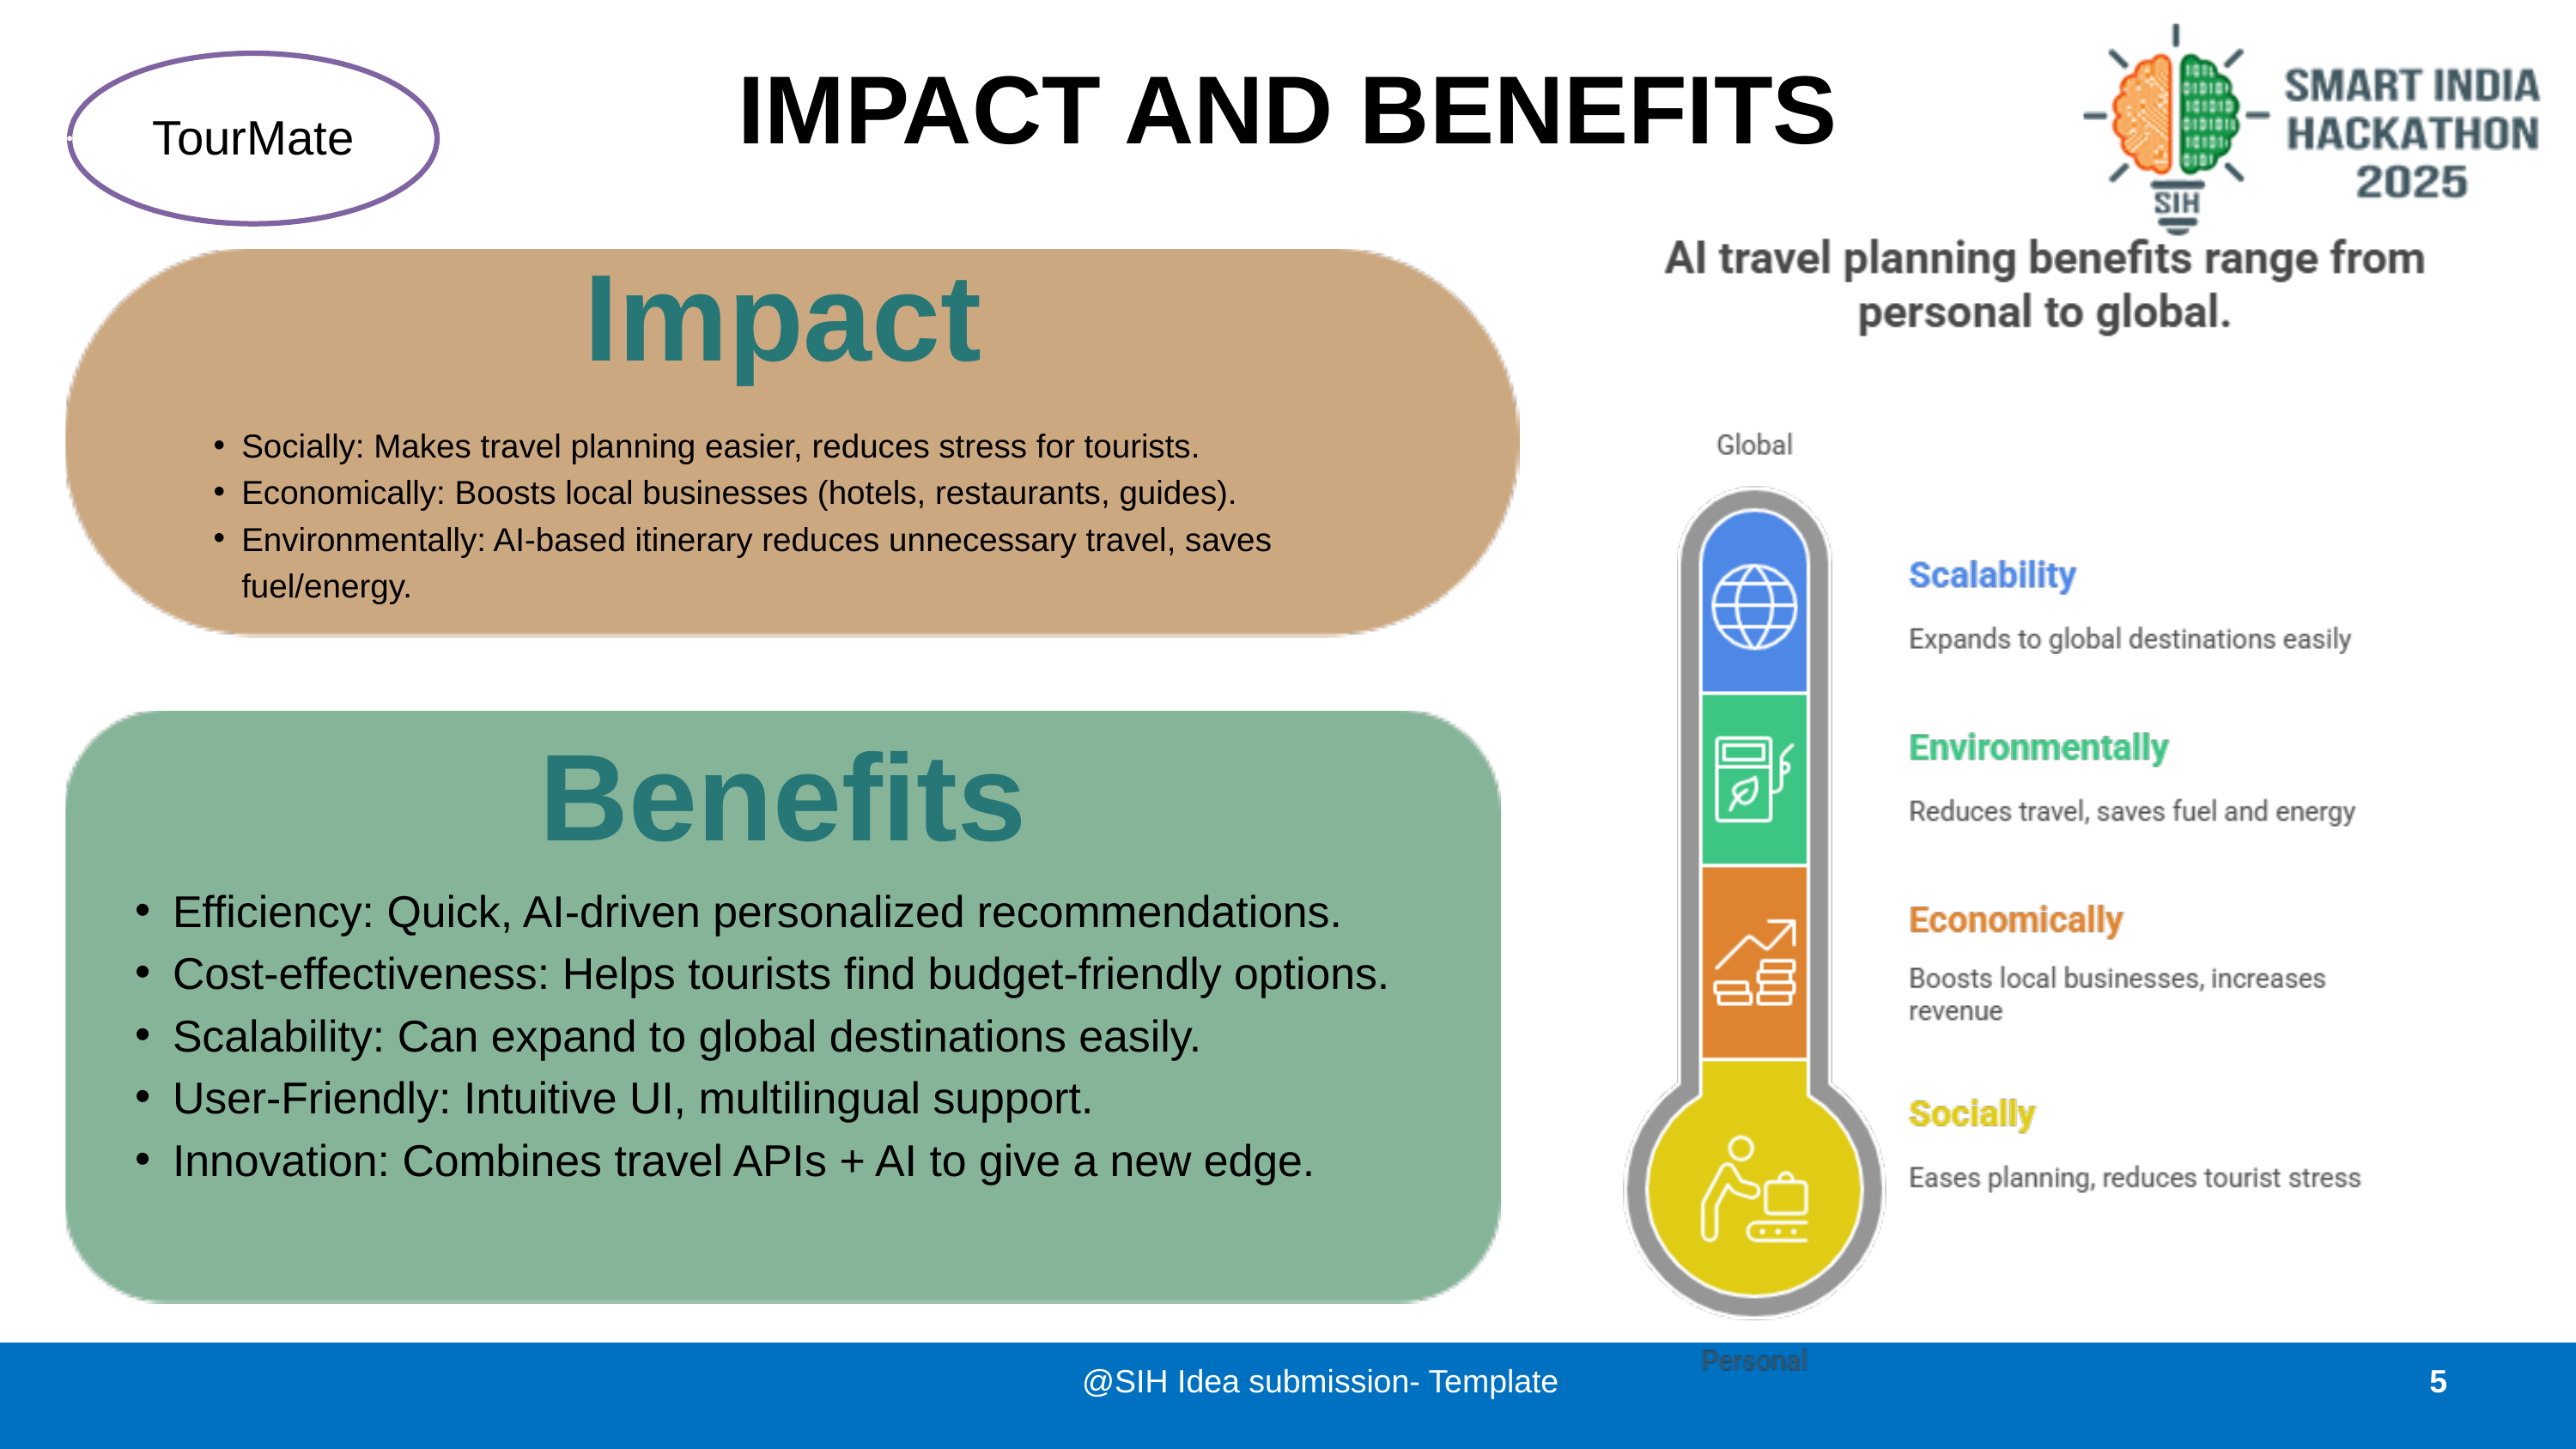

IMPACT AND BENEFITS

TourMate

Impact

Socially: Makes travel planning easier, reduces stress for tourists.
Economically: Boosts local businesses (hotels, restaurants, guides).
Environmentally: AI-based itinerary reduces unnecessary travel, saves fuel/energy.

Benefits

Efficiency: Quick, AI-driven personalized recommendations.
Cost-effectiveness: Helps tourists find budget-friendly options.
Scalability: Can expand to global destinations easily.
User-Friendly: Intuitive UI, multilingual support.
Innovation: Combines travel APIs + AI to give a new edge.

@SIH Idea submission- Template

5